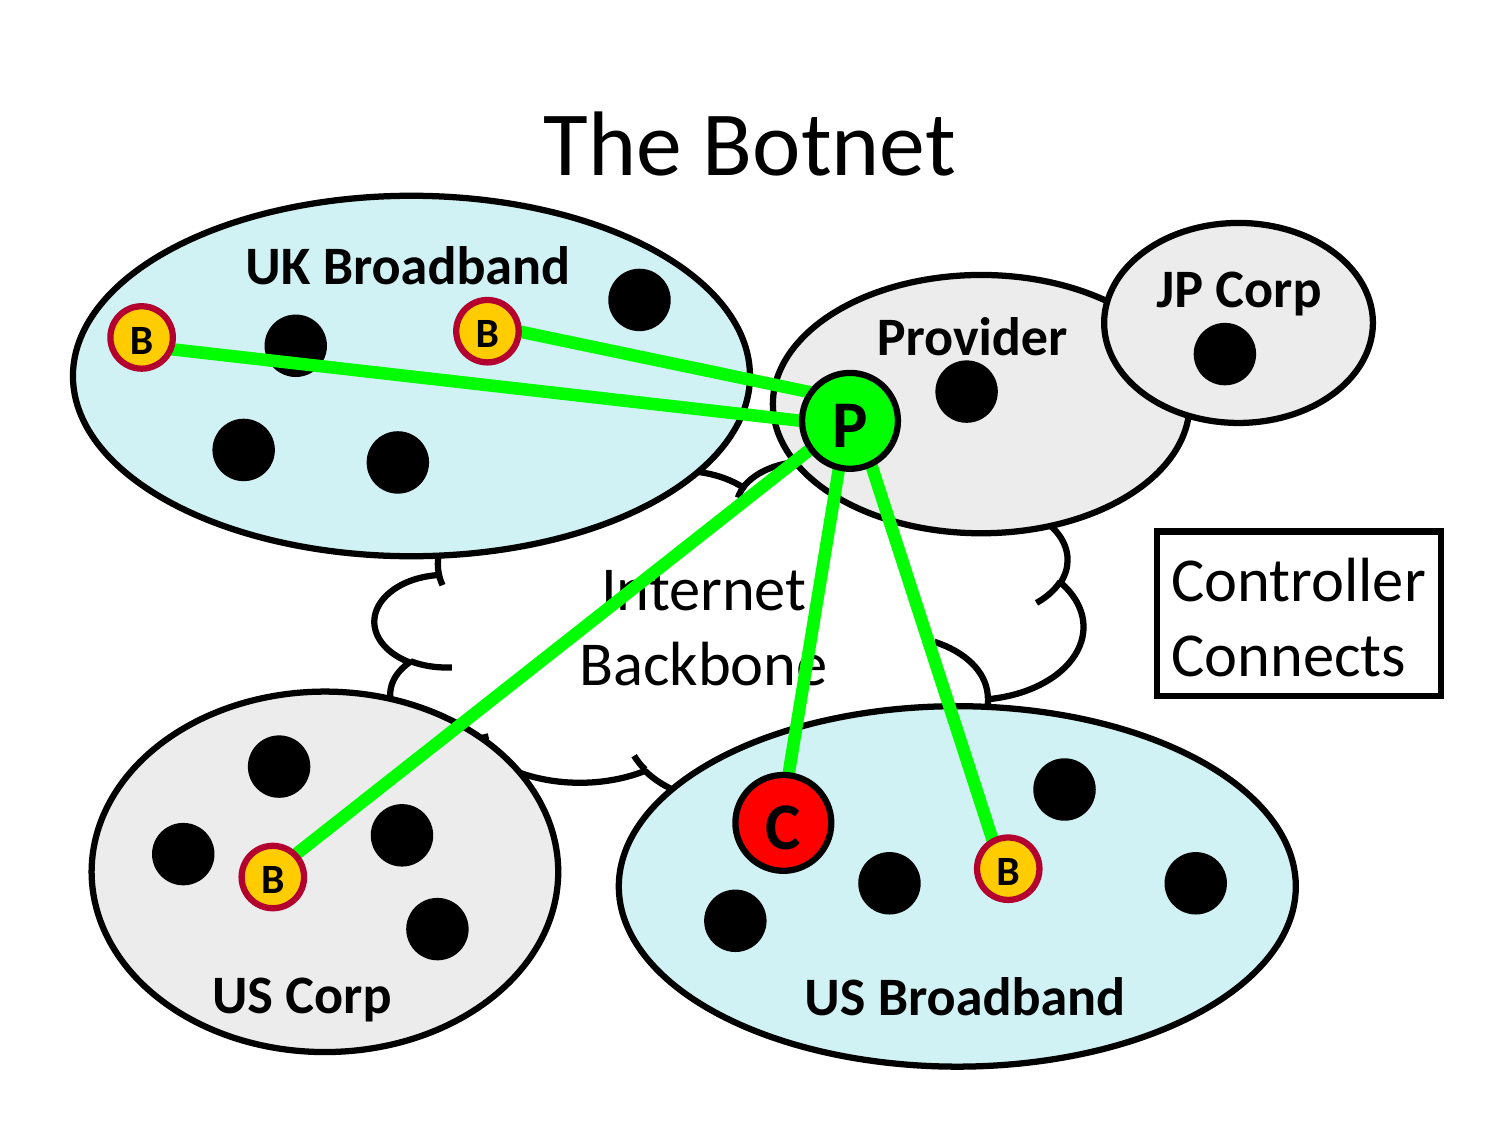

# The Botnet

UK Broadband
JP Corp

Provider
B
B

P

Internet
Backbone
Controller
Connects

C

B
B

US Corp
US Broadband